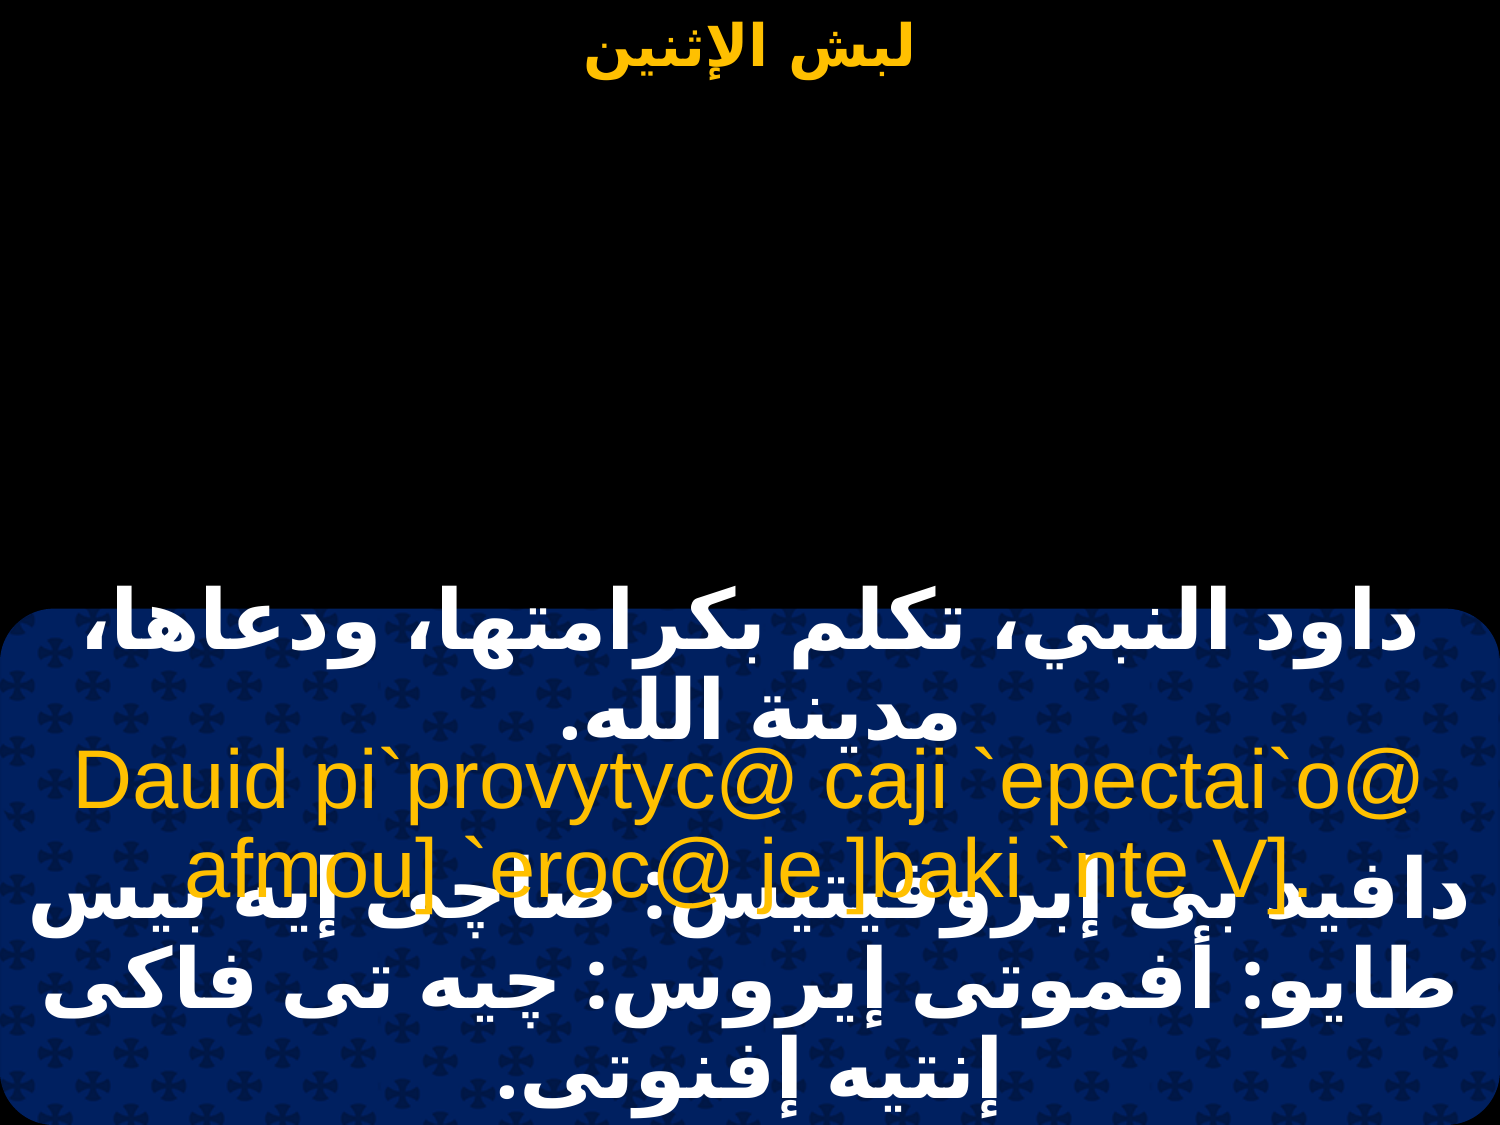

#
داود النبي، تكلم بكرامتها، ودعاها، مدينة الله.
Dauid pi`provytyc@ caji `epectai`o@ afmou] `eroc@ je ]baki `nte V].
دافيد بى إبروفيتيس: صاچى إيه بيس طايو: أفموتى إيروس: چيه تى فاكى إنتيه إفنوتى.